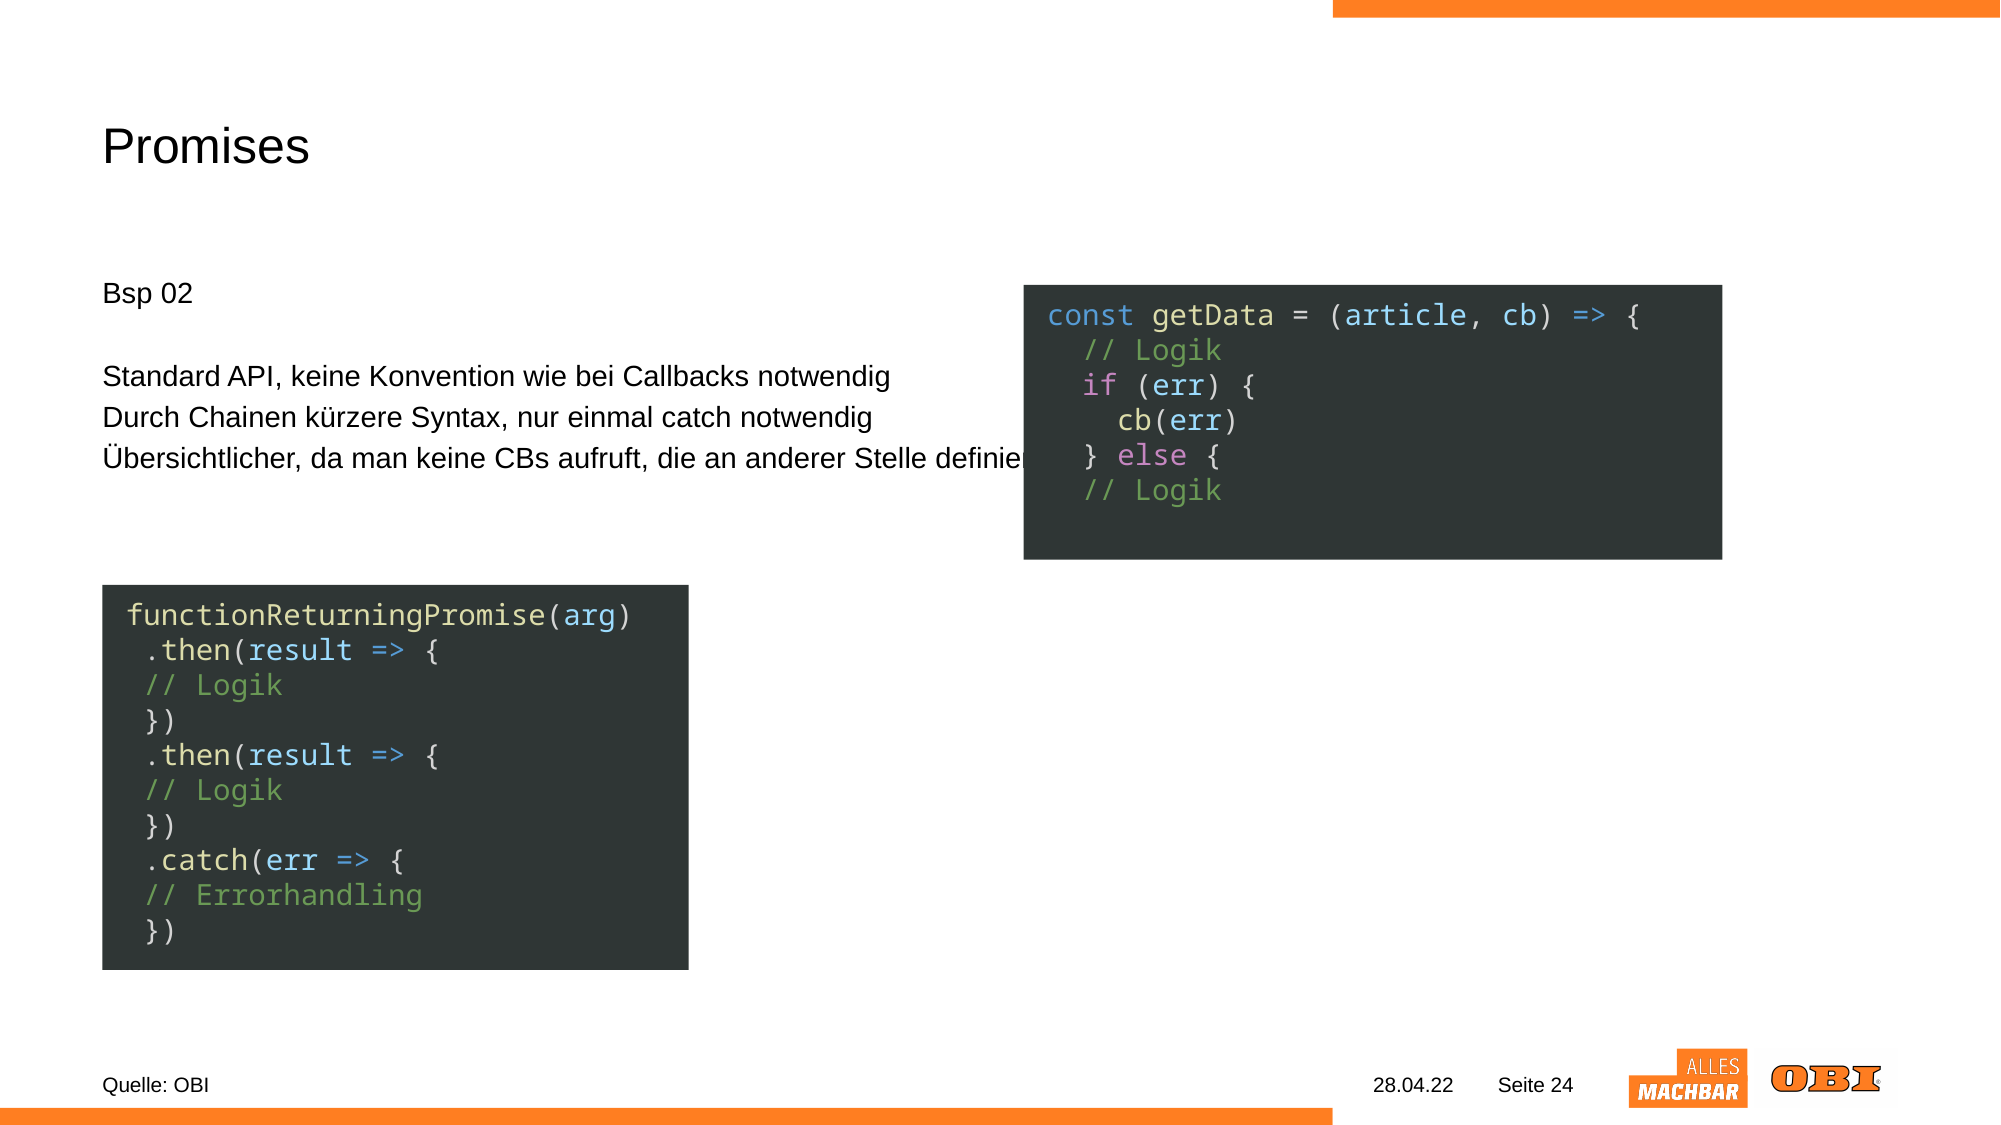

# Promises

Bsp 02

Standard API, keine Konvention wie bei Callbacks notwendig
Durch Chainen kürzere Syntax, nur einmal catch notwendig
Übersichtlicher, da man keine CBs aufruft, die an anderer Stelle definiert wurden
const getData = (article, cb) => {
  // Logik
  if (err) {
    cb(err)
  } else {
  // Logik

functionReturningPromise(arg)
 .then(result => {
 // Logik
 })
 .then(result => {
 // Logik
 })
 .catch(err => {
 // Errorhandling
 })

Quelle: OBI
28.04.22
Seite 24